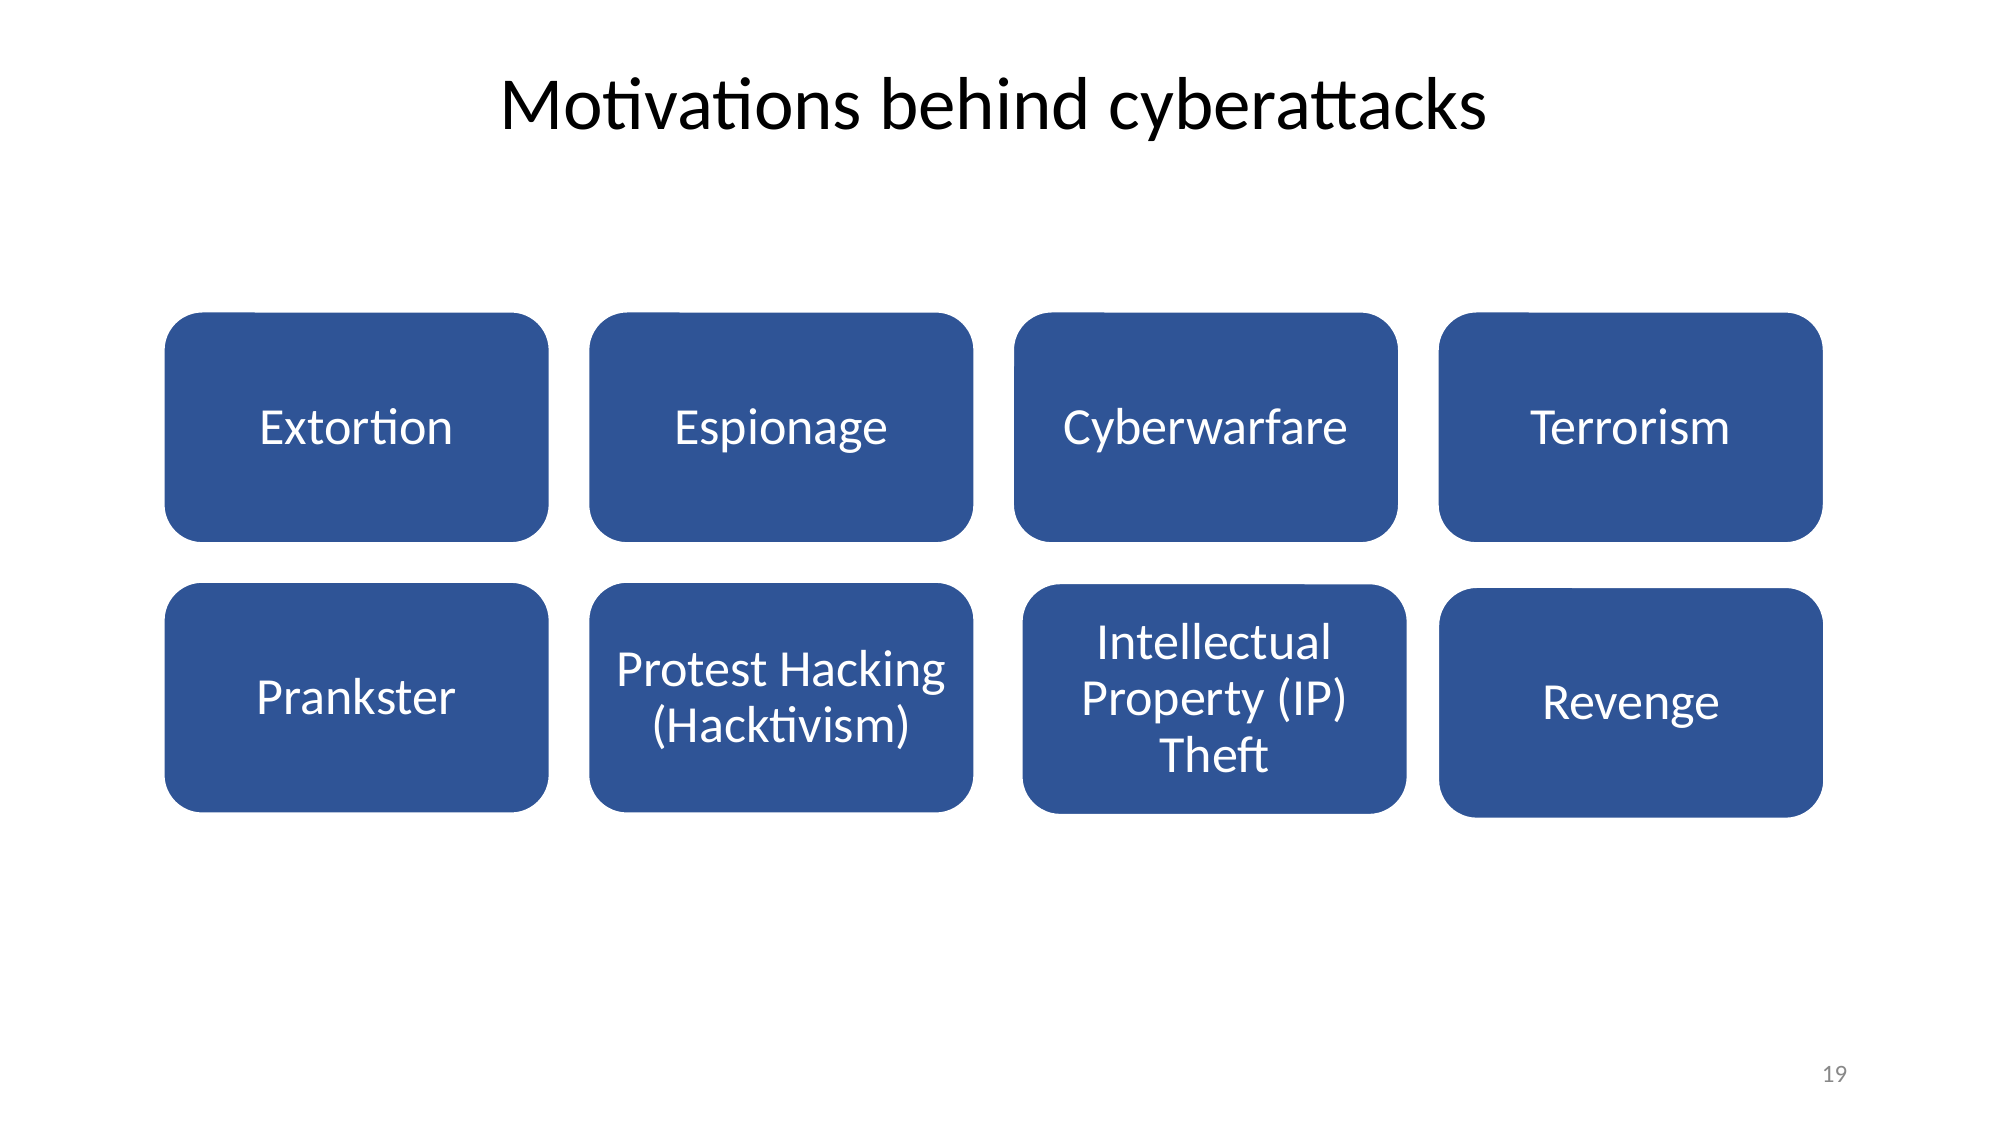

Motivations behind cyberattacks

Extortion
Espionage
Cyberwarfare
Terrorism

Prankster
Protest Hacking (Hacktivism)
Intellectual Property (IP) Theft
Revenge
19